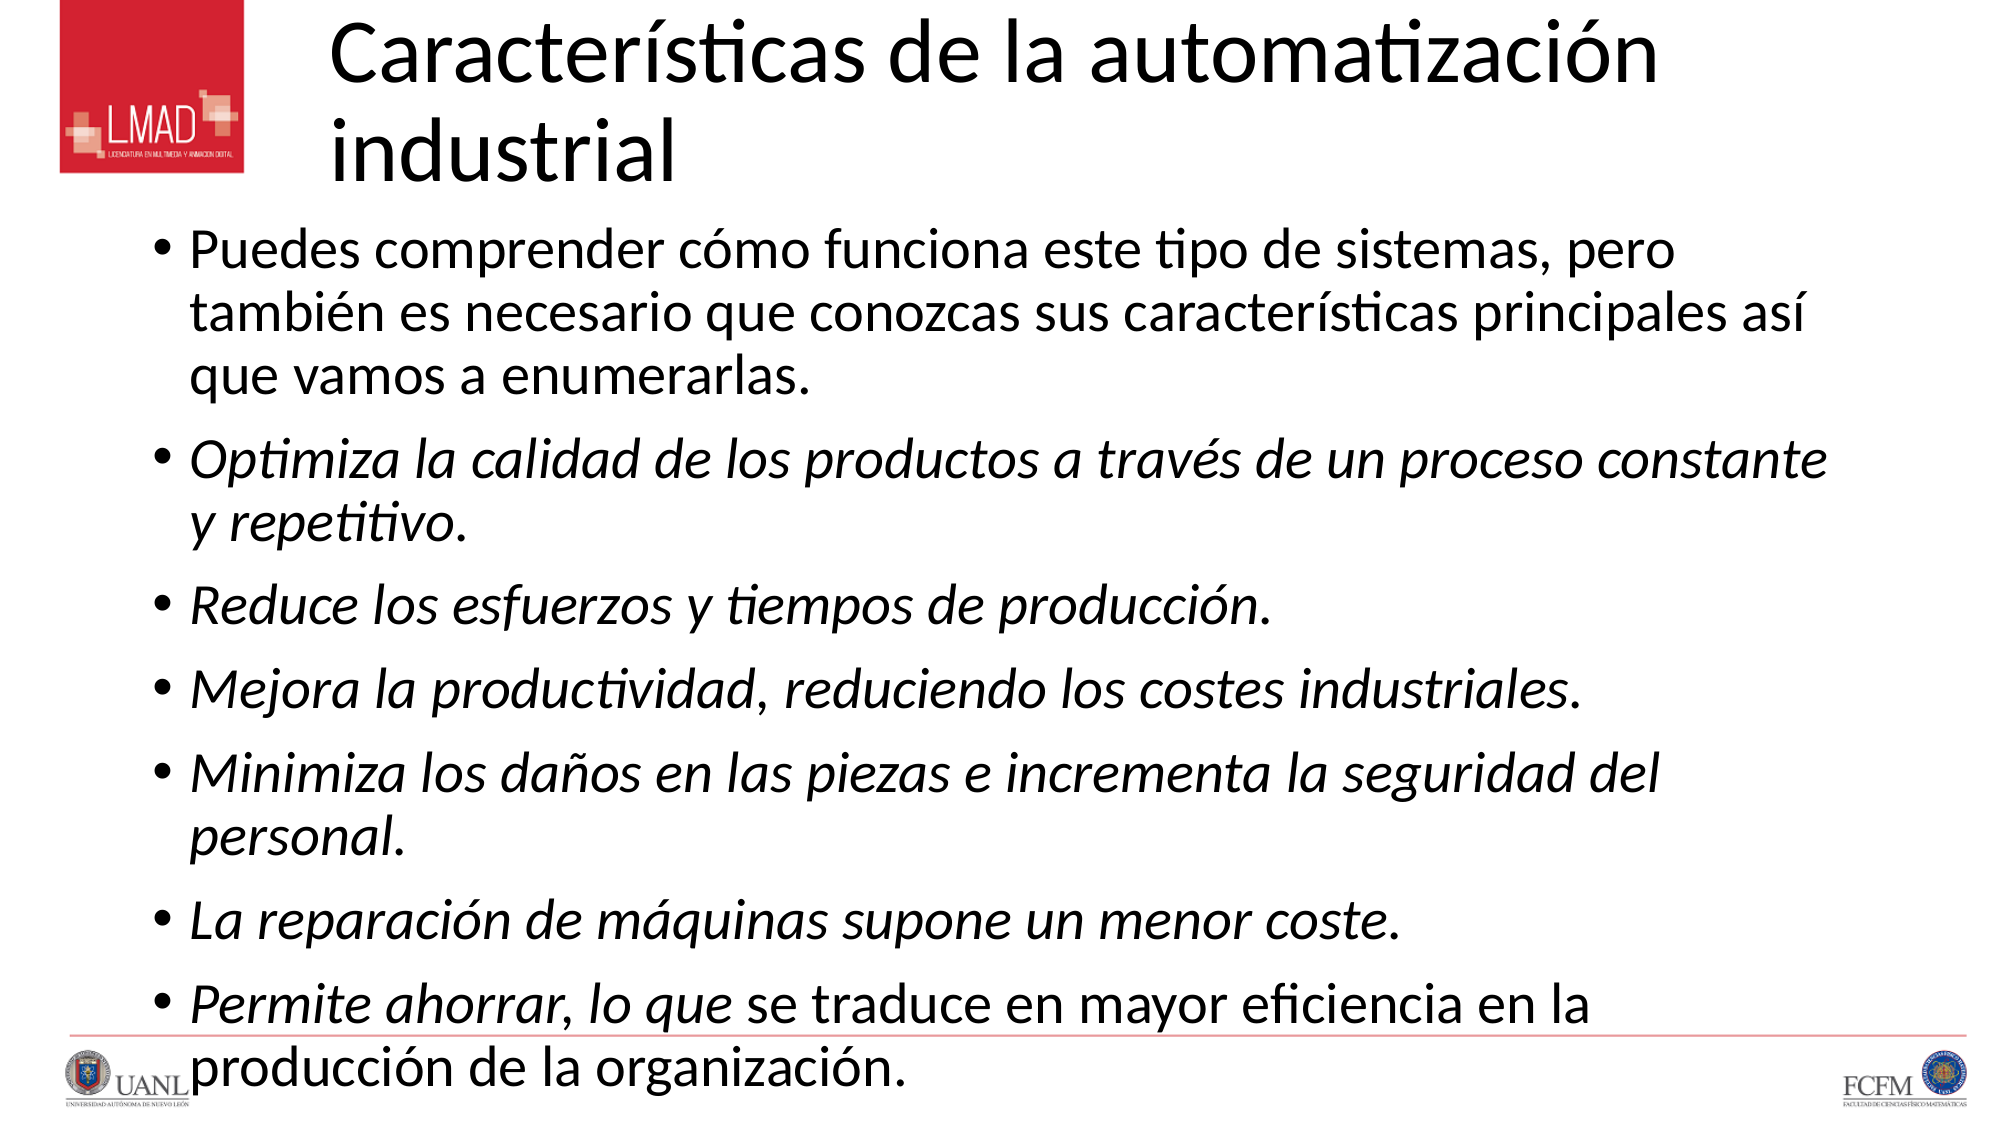

# Características de la automatización industrial
Puedes comprender cómo funciona este tipo de sistemas, pero también es necesario que conozcas sus características principales así que vamos a enumerarlas.
Optimiza la calidad de los productos a través de un proceso constante y repetitivo.
Reduce los esfuerzos y tiempos de producción.
Mejora la productividad, reduciendo los costes industriales.
Minimiza los daños en las piezas e incrementa la seguridad del personal.
La reparación de máquinas supone un menor coste.
Permite ahorrar, lo que se traduce en mayor eficiencia en la producción de la organización.